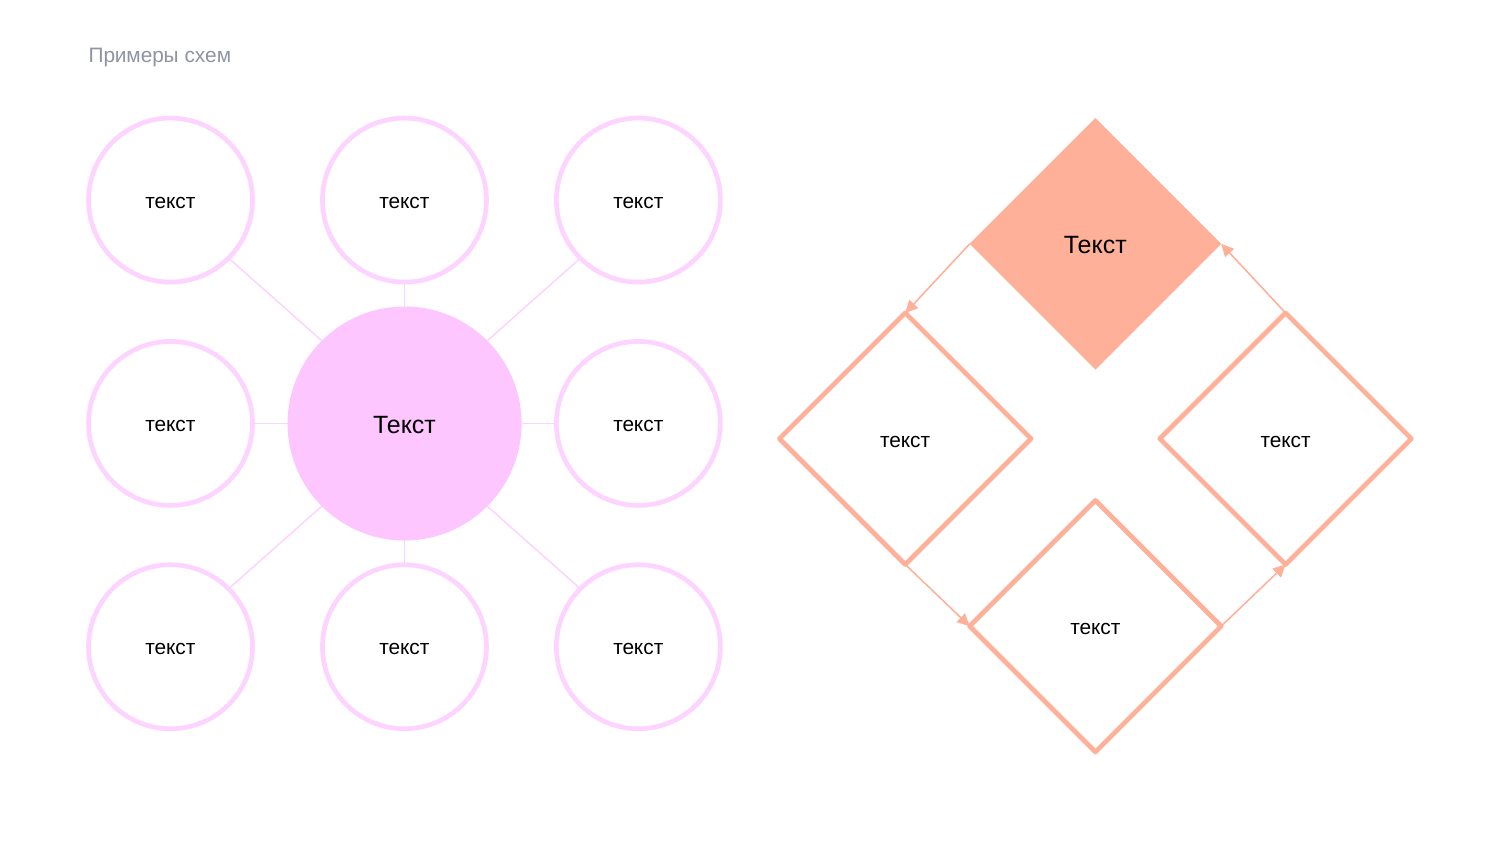

Примеры схем
текст
текст
текст
Текст
Текст
текст
текст
текст
текст
текст
текст
текст
текст